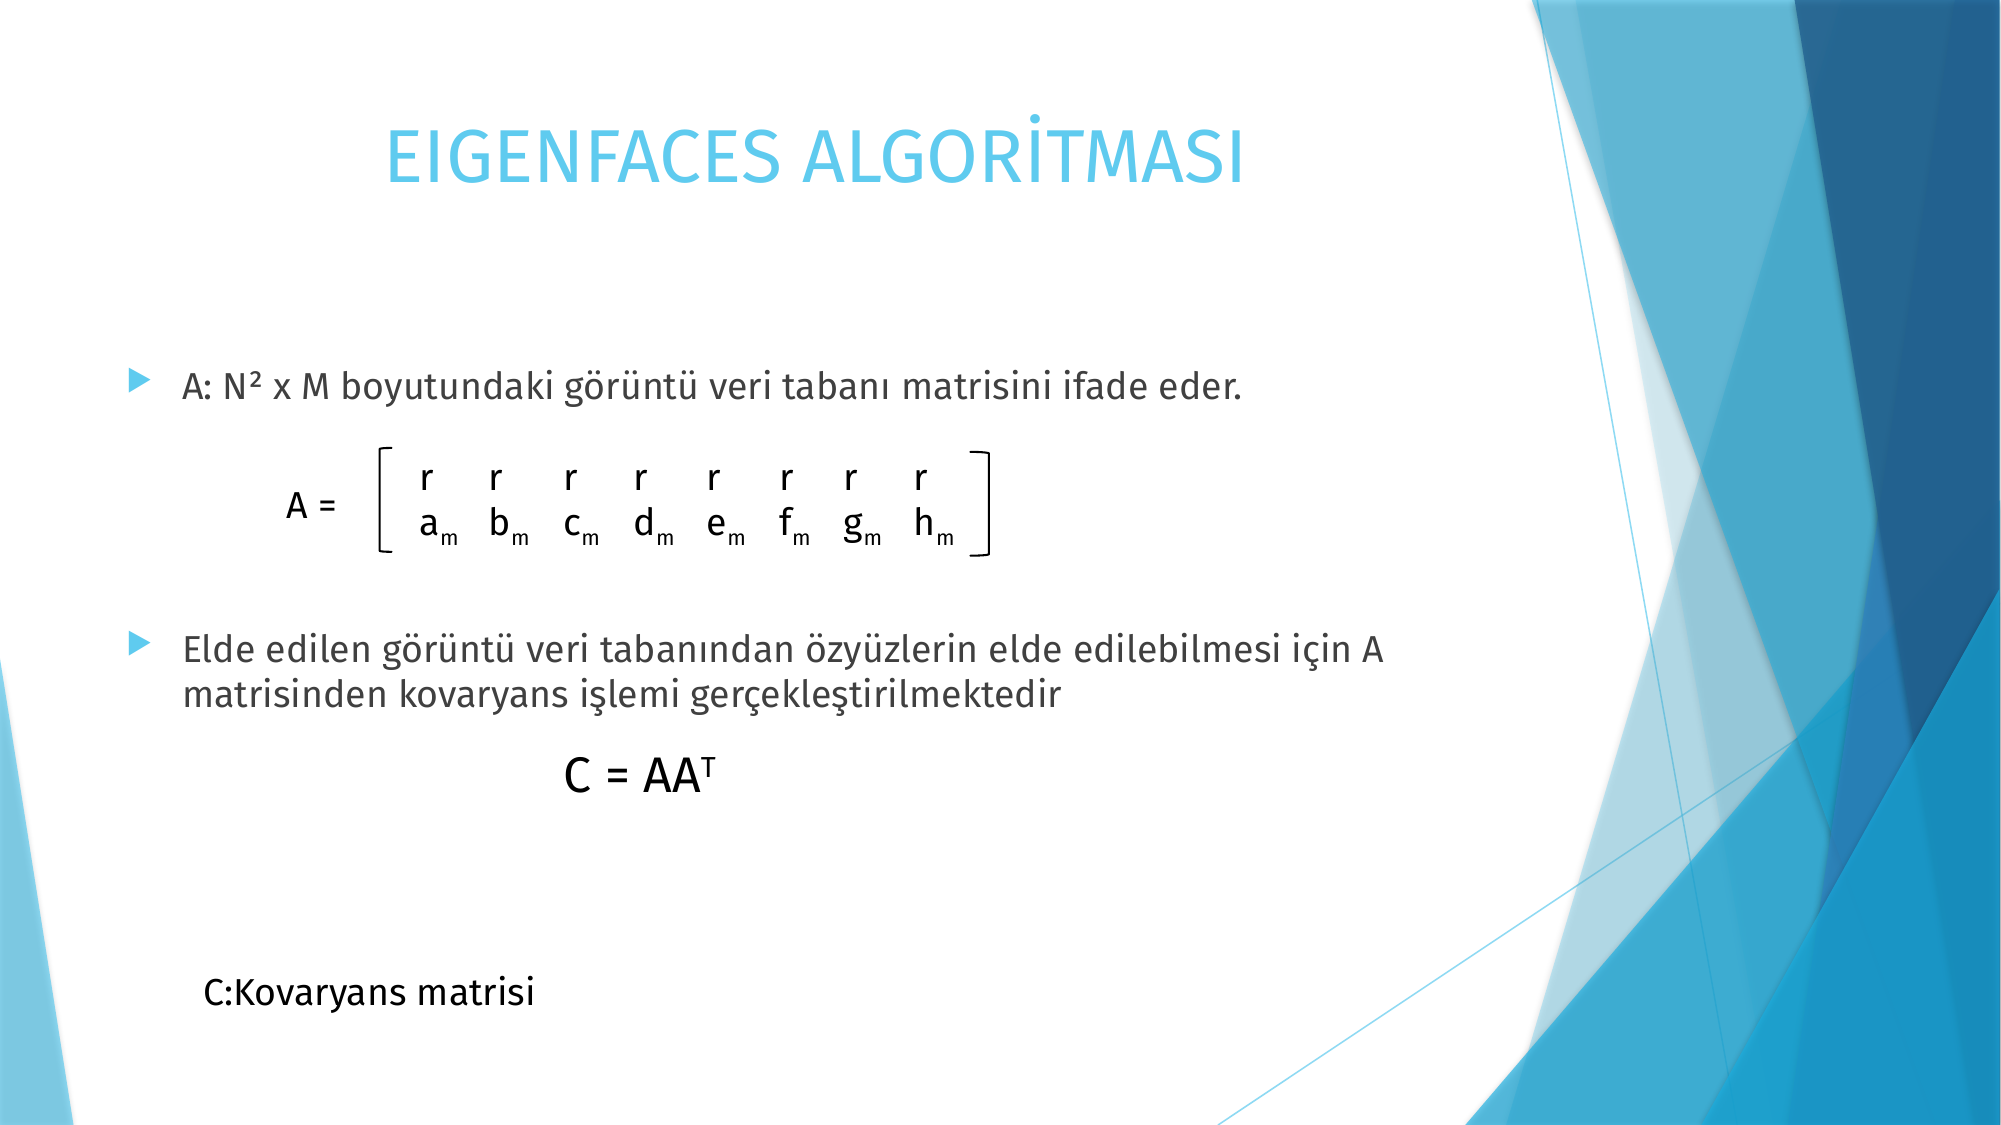

# EIGENFACES ALGORİTMASI
A: N² x M boyutundaki görüntü veri tabanı matrisini ifade eder.

Elde edilen görüntü veri tabanından özyüzlerin elde edilebilmesi için A matrisinden kovaryans işlemi gerçekleştirilmektedir
r
hm
r
fm
r
am
r
bm
r
cm
r
dm
r
em
r
gm

A =
C = AAT
C:Kovaryans matrisi